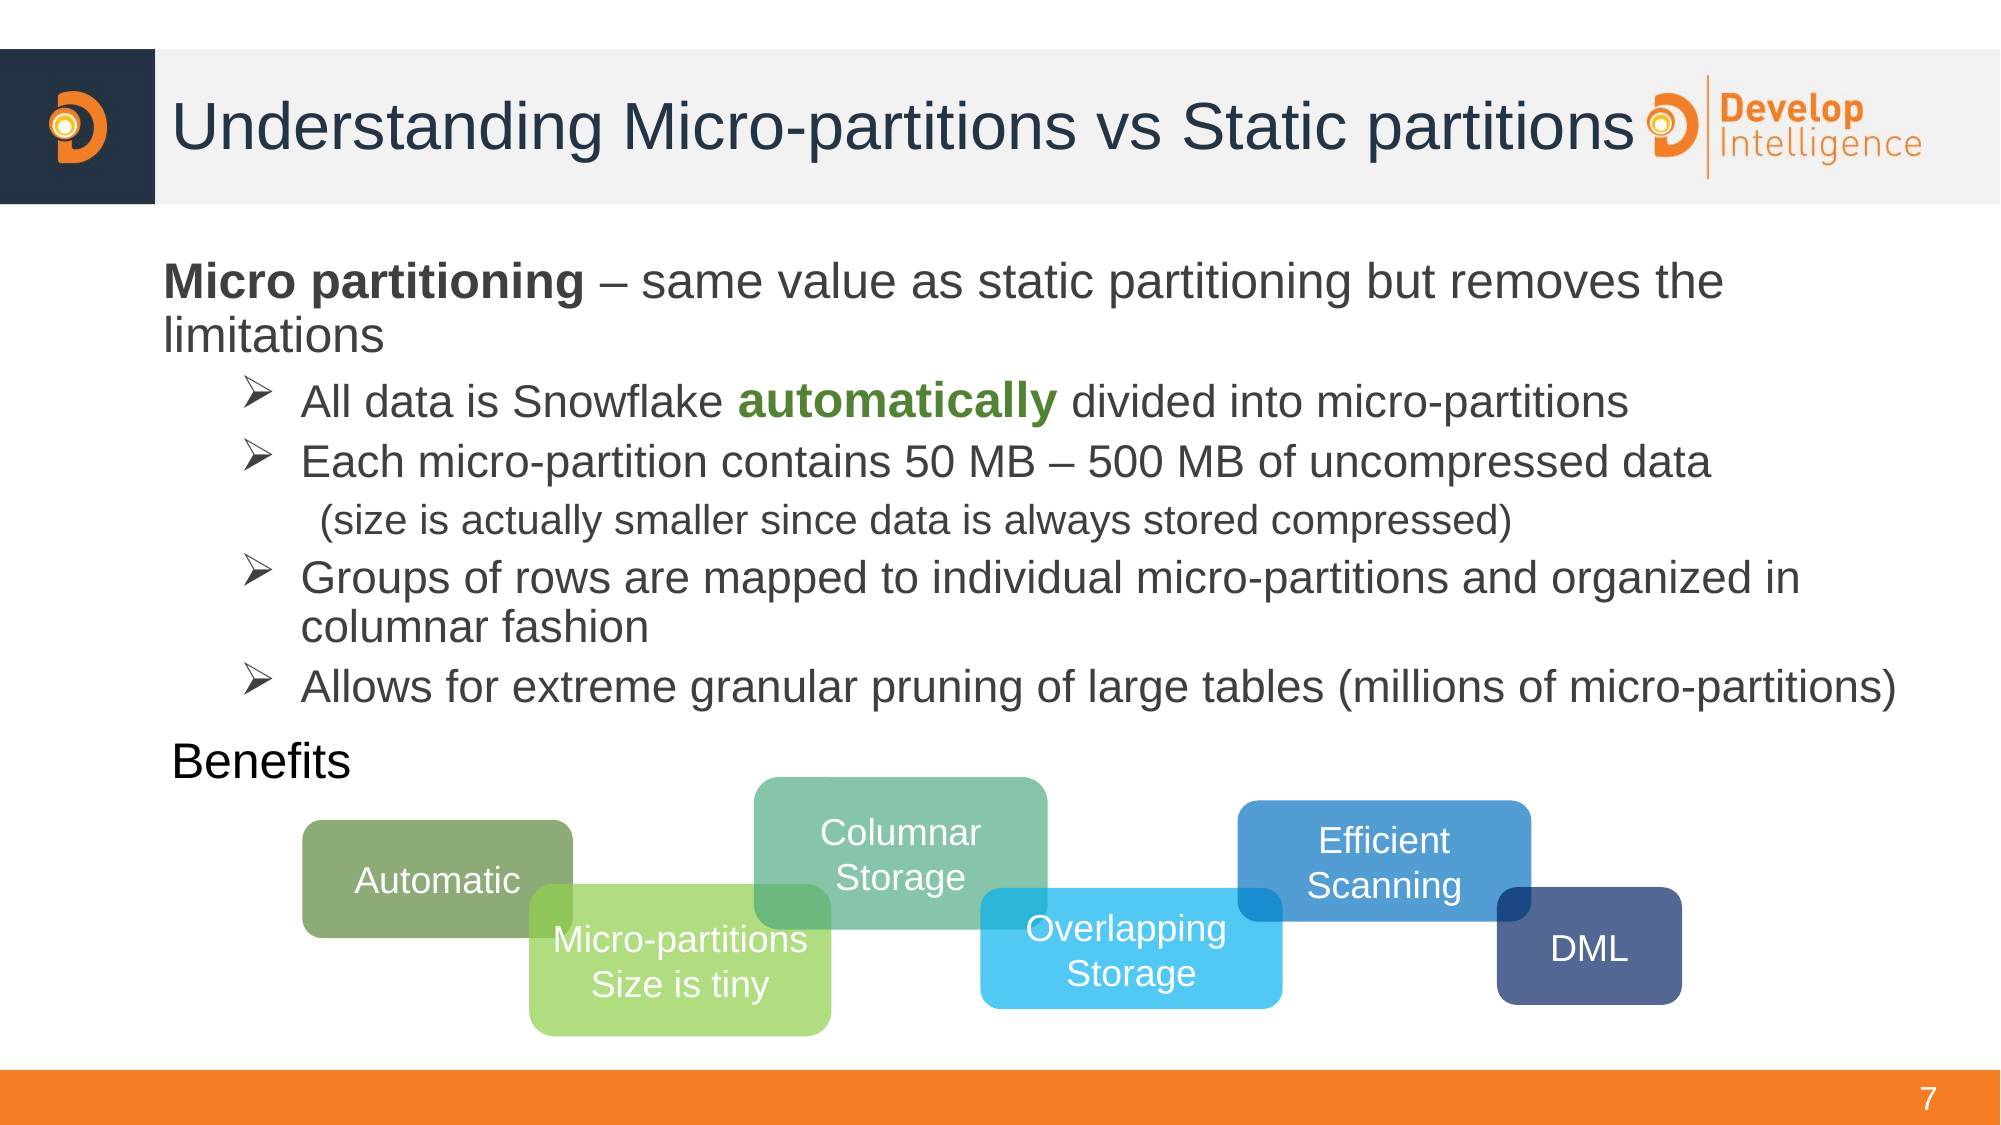

# Understanding Micro-partitions vs Static partitions
Micro partitioning – same value as static partitioning but removes the limitations
All data is Snowflake automatically divided into micro-partitions
Each micro-partition contains 50 MB – 500 MB of uncompressed data
(size is actually smaller since data is always stored compressed)
Groups of rows are mapped to individual micro-partitions and organized in columnar fashion
Allows for extreme granular pruning of large tables (millions of micro-partitions)

Benefits

Columnar Storage
Efficient Scanning
Automatic
Micro-partitions
Size is tiny
DML
Overlapping  Storage
7